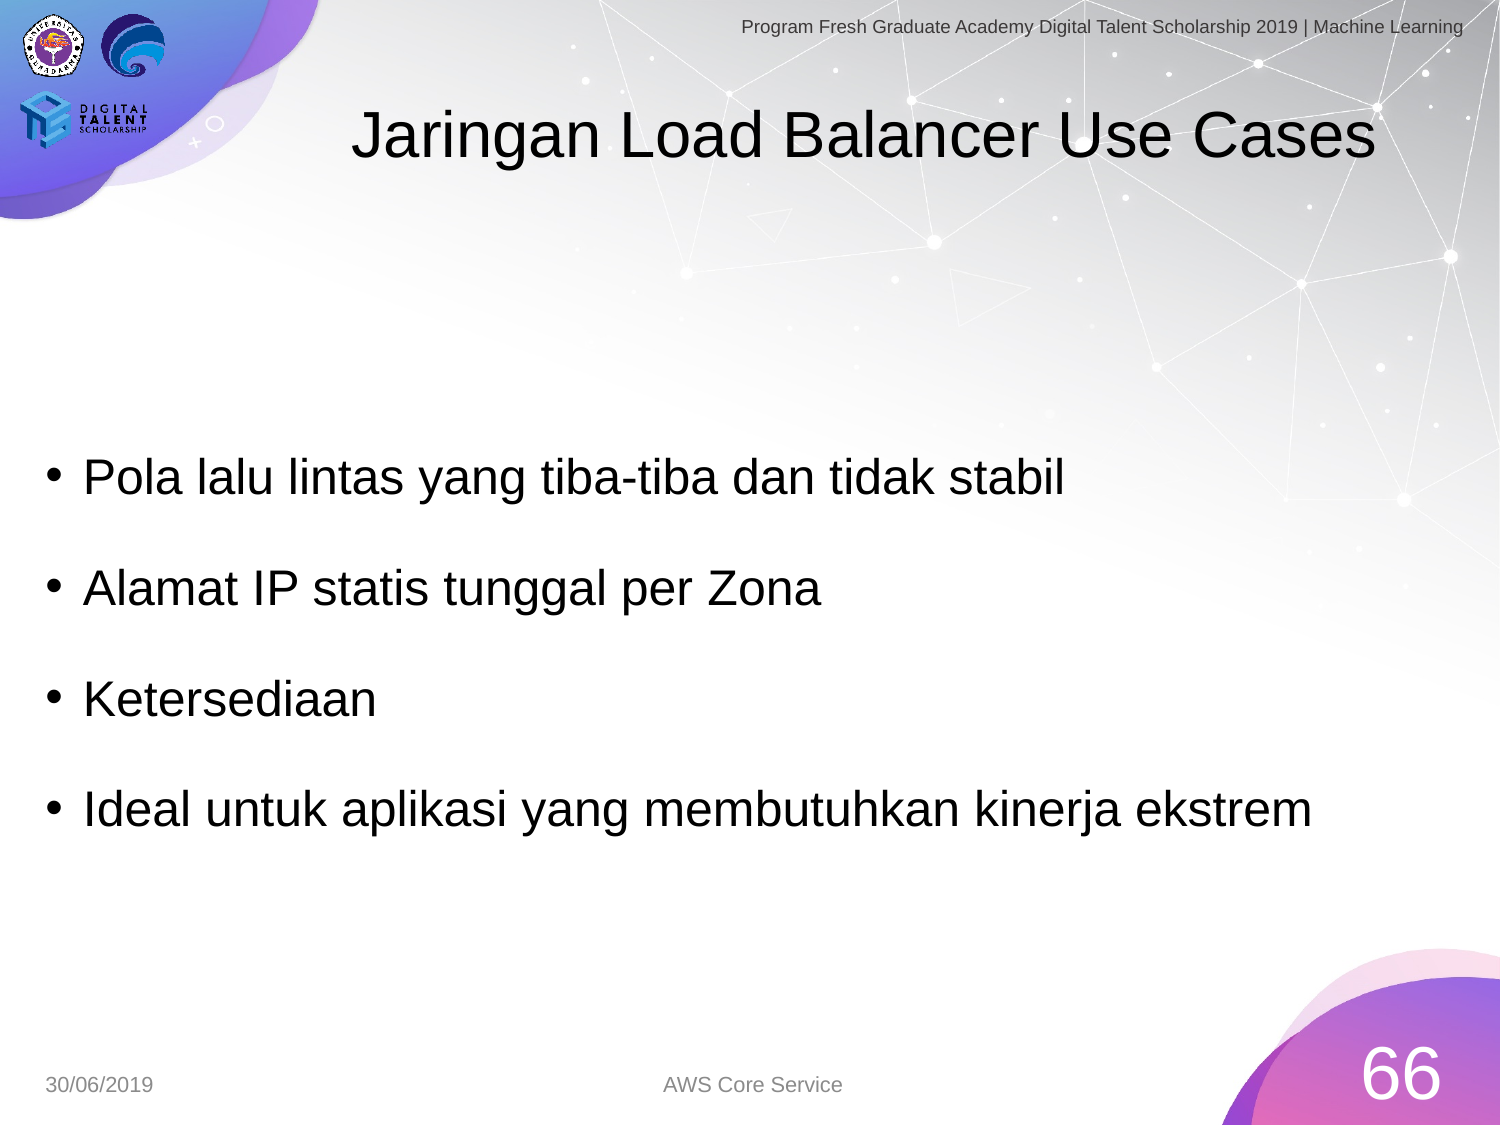

# Jaringan Load Balancer Use Cases
Pola lalu lintas yang tiba-tiba dan tidak stabil
Alamat IP statis tunggal per Zona
Ketersediaan
Ideal untuk aplikasi yang membutuhkan kinerja ekstrem
66
AWS Core Service
30/06/2019